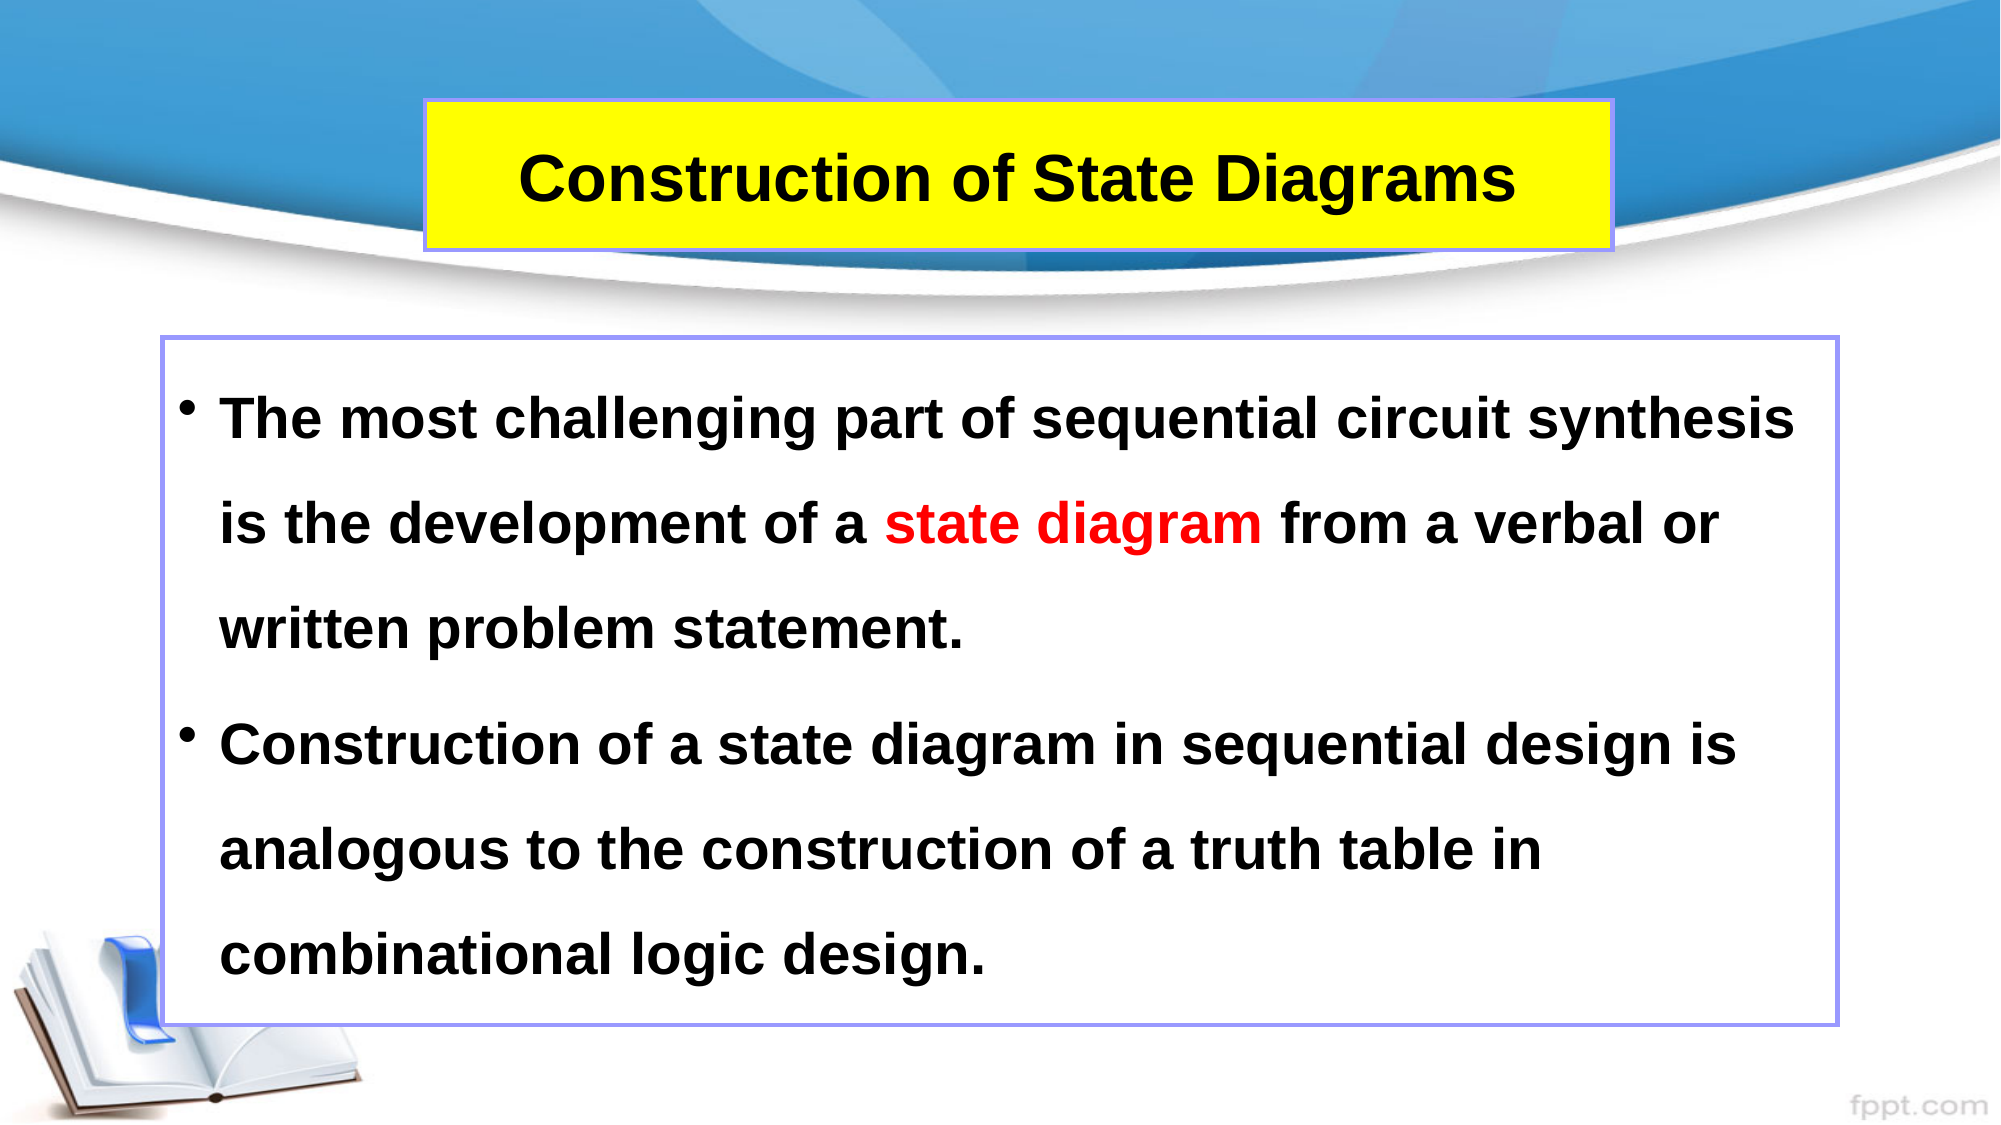

# Construction of State Diagrams
The most challenging part of sequential circuit synthesis is the development of a state diagram from a verbal or written problem statement.
Construction of a state diagram in sequential design is analogous to the construction of a truth table in combinational logic design.